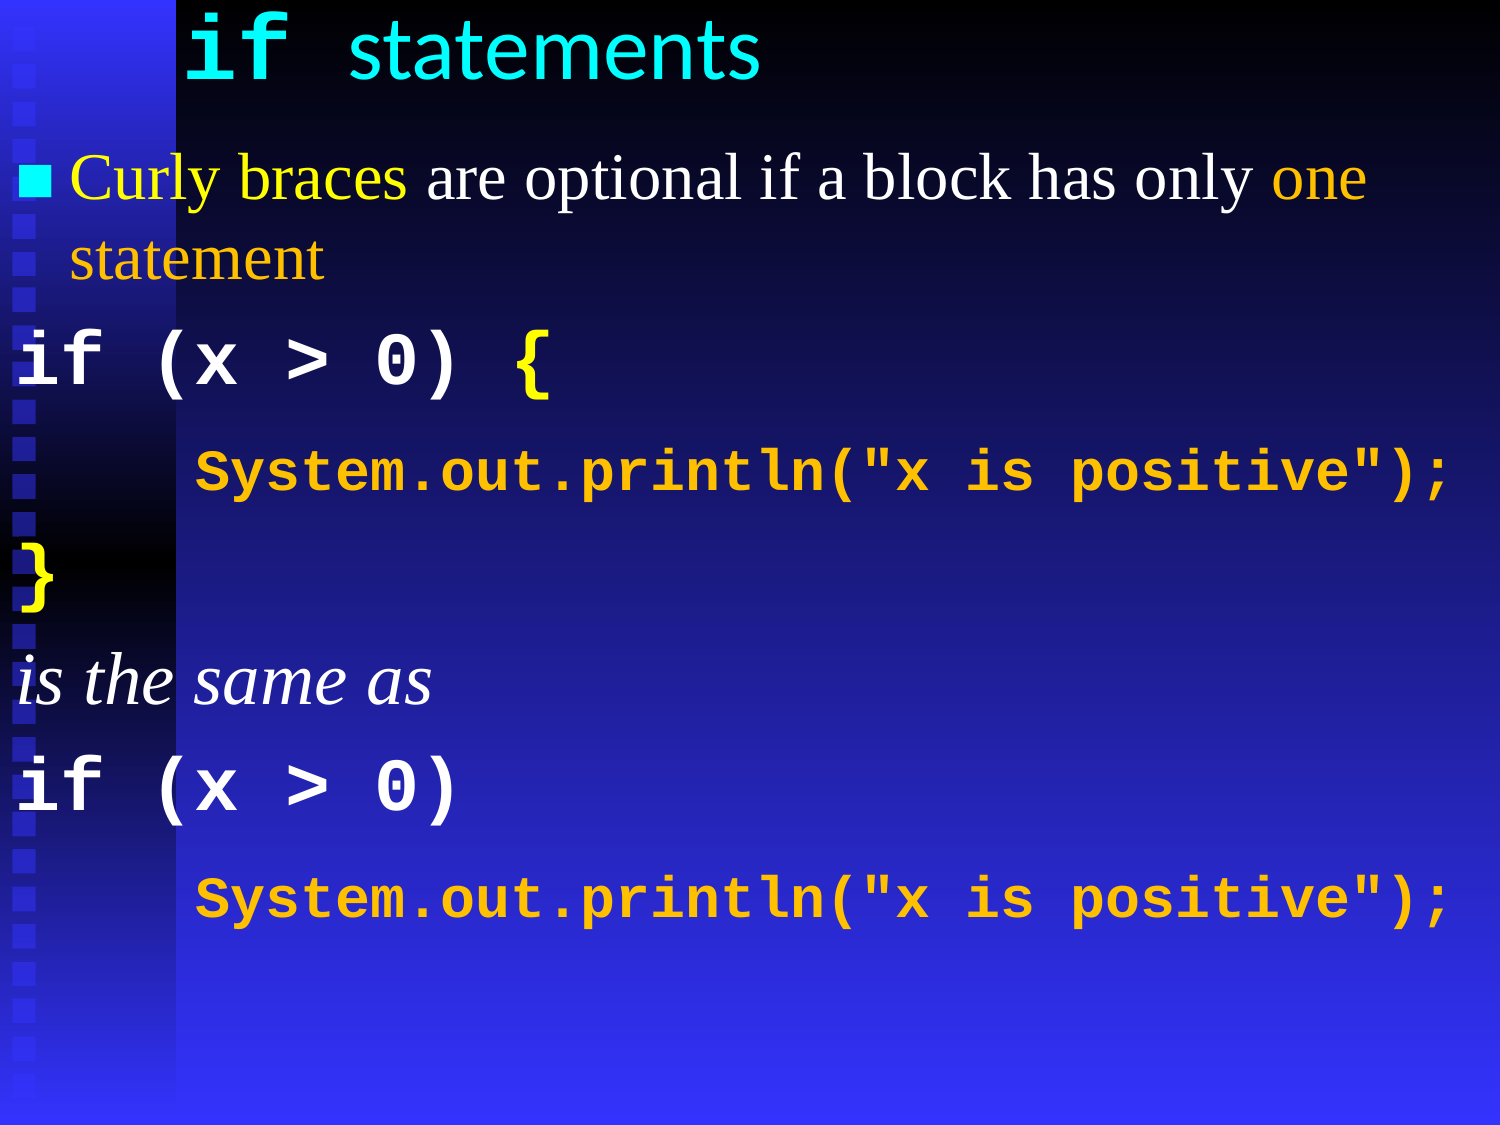

if statements
Curly braces are optional if a block has only one statement
if (x > 0) {
    System.out.println("x is positive");
}
is the same as
if (x > 0)
    System.out.println("x is positive");

89